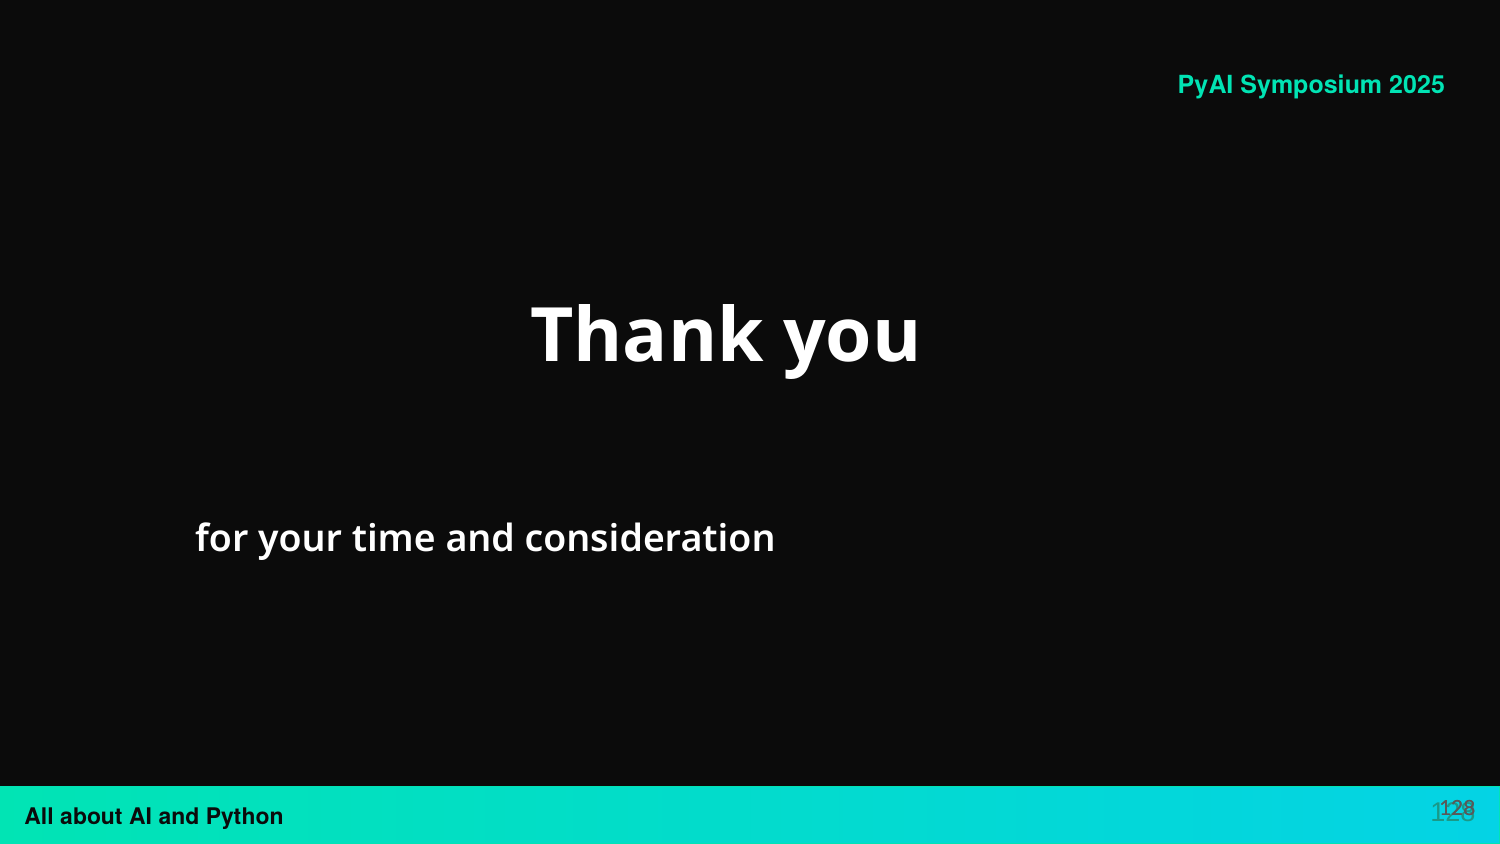

# Thank you
for your time and consideration
128
128
128